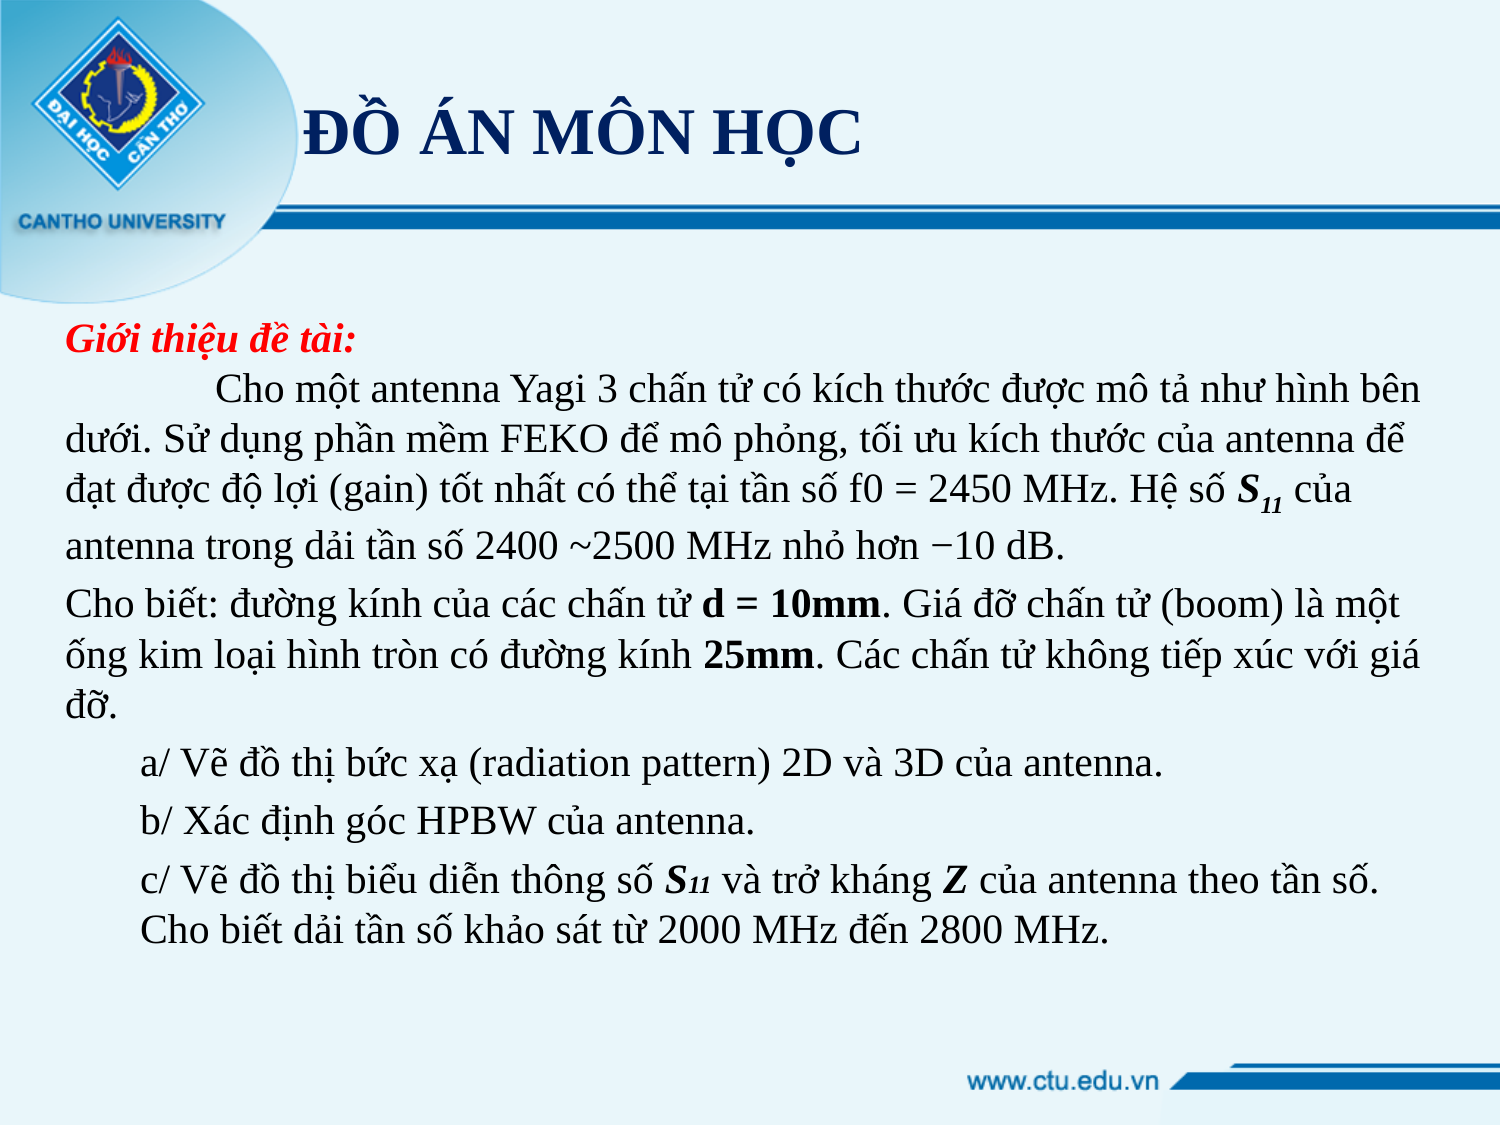

# ĐỒ ÁN MÔN HỌC
Giới thiệu đề tài:
	Cho một antenna Yagi 3 chấn tử có kích thước được mô tả như hình bên dưới. Sử dụng phần mềm FEKO để mô phỏng, tối ưu kích thước của antenna để đạt được độ lợi (gain) tốt nhất có thể tại tần số f0 = 2450 MHz. Hệ số S11 của antenna trong dải tần số 2400 ~2500 MHz nhỏ hơn −10 dB.
Cho biết: đường kính của các chấn tử d = 10mm. Giá đỡ chấn tử (boom) là một ống kim loại hình tròn có đường kính 25mm. Các chấn tử không tiếp xúc với giá đỡ.
a/ Vẽ đồ thị bức xạ (radiation pattern) 2D và 3D của antenna.
b/ Xác định góc HPBW của antenna.
c/ Vẽ đồ thị biểu diễn thông số S11 và trở kháng Z của antenna theo tần số. Cho biết dải tần số khảo sát từ 2000 MHz đến 2800 MHz.

2